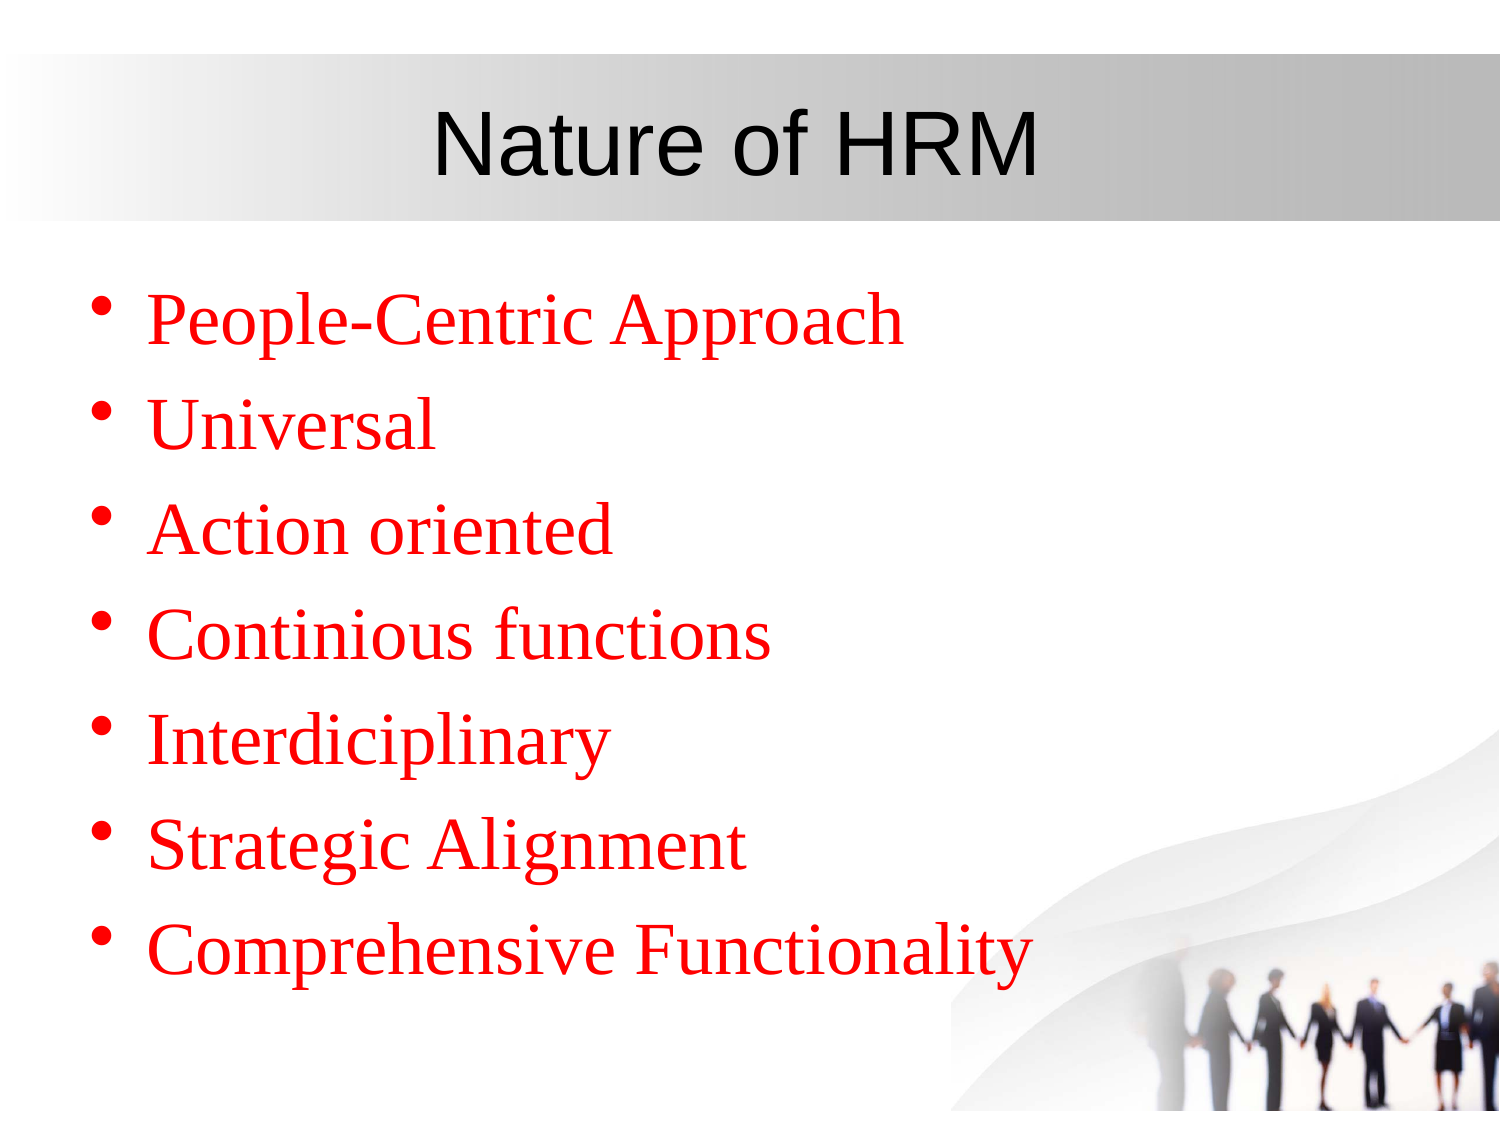

# Nature of HRM
People-Centric Approach
Universal
Action oriented
Continious functions
Interdiciplinary
Strategic Alignment
Comprehensive Functionality